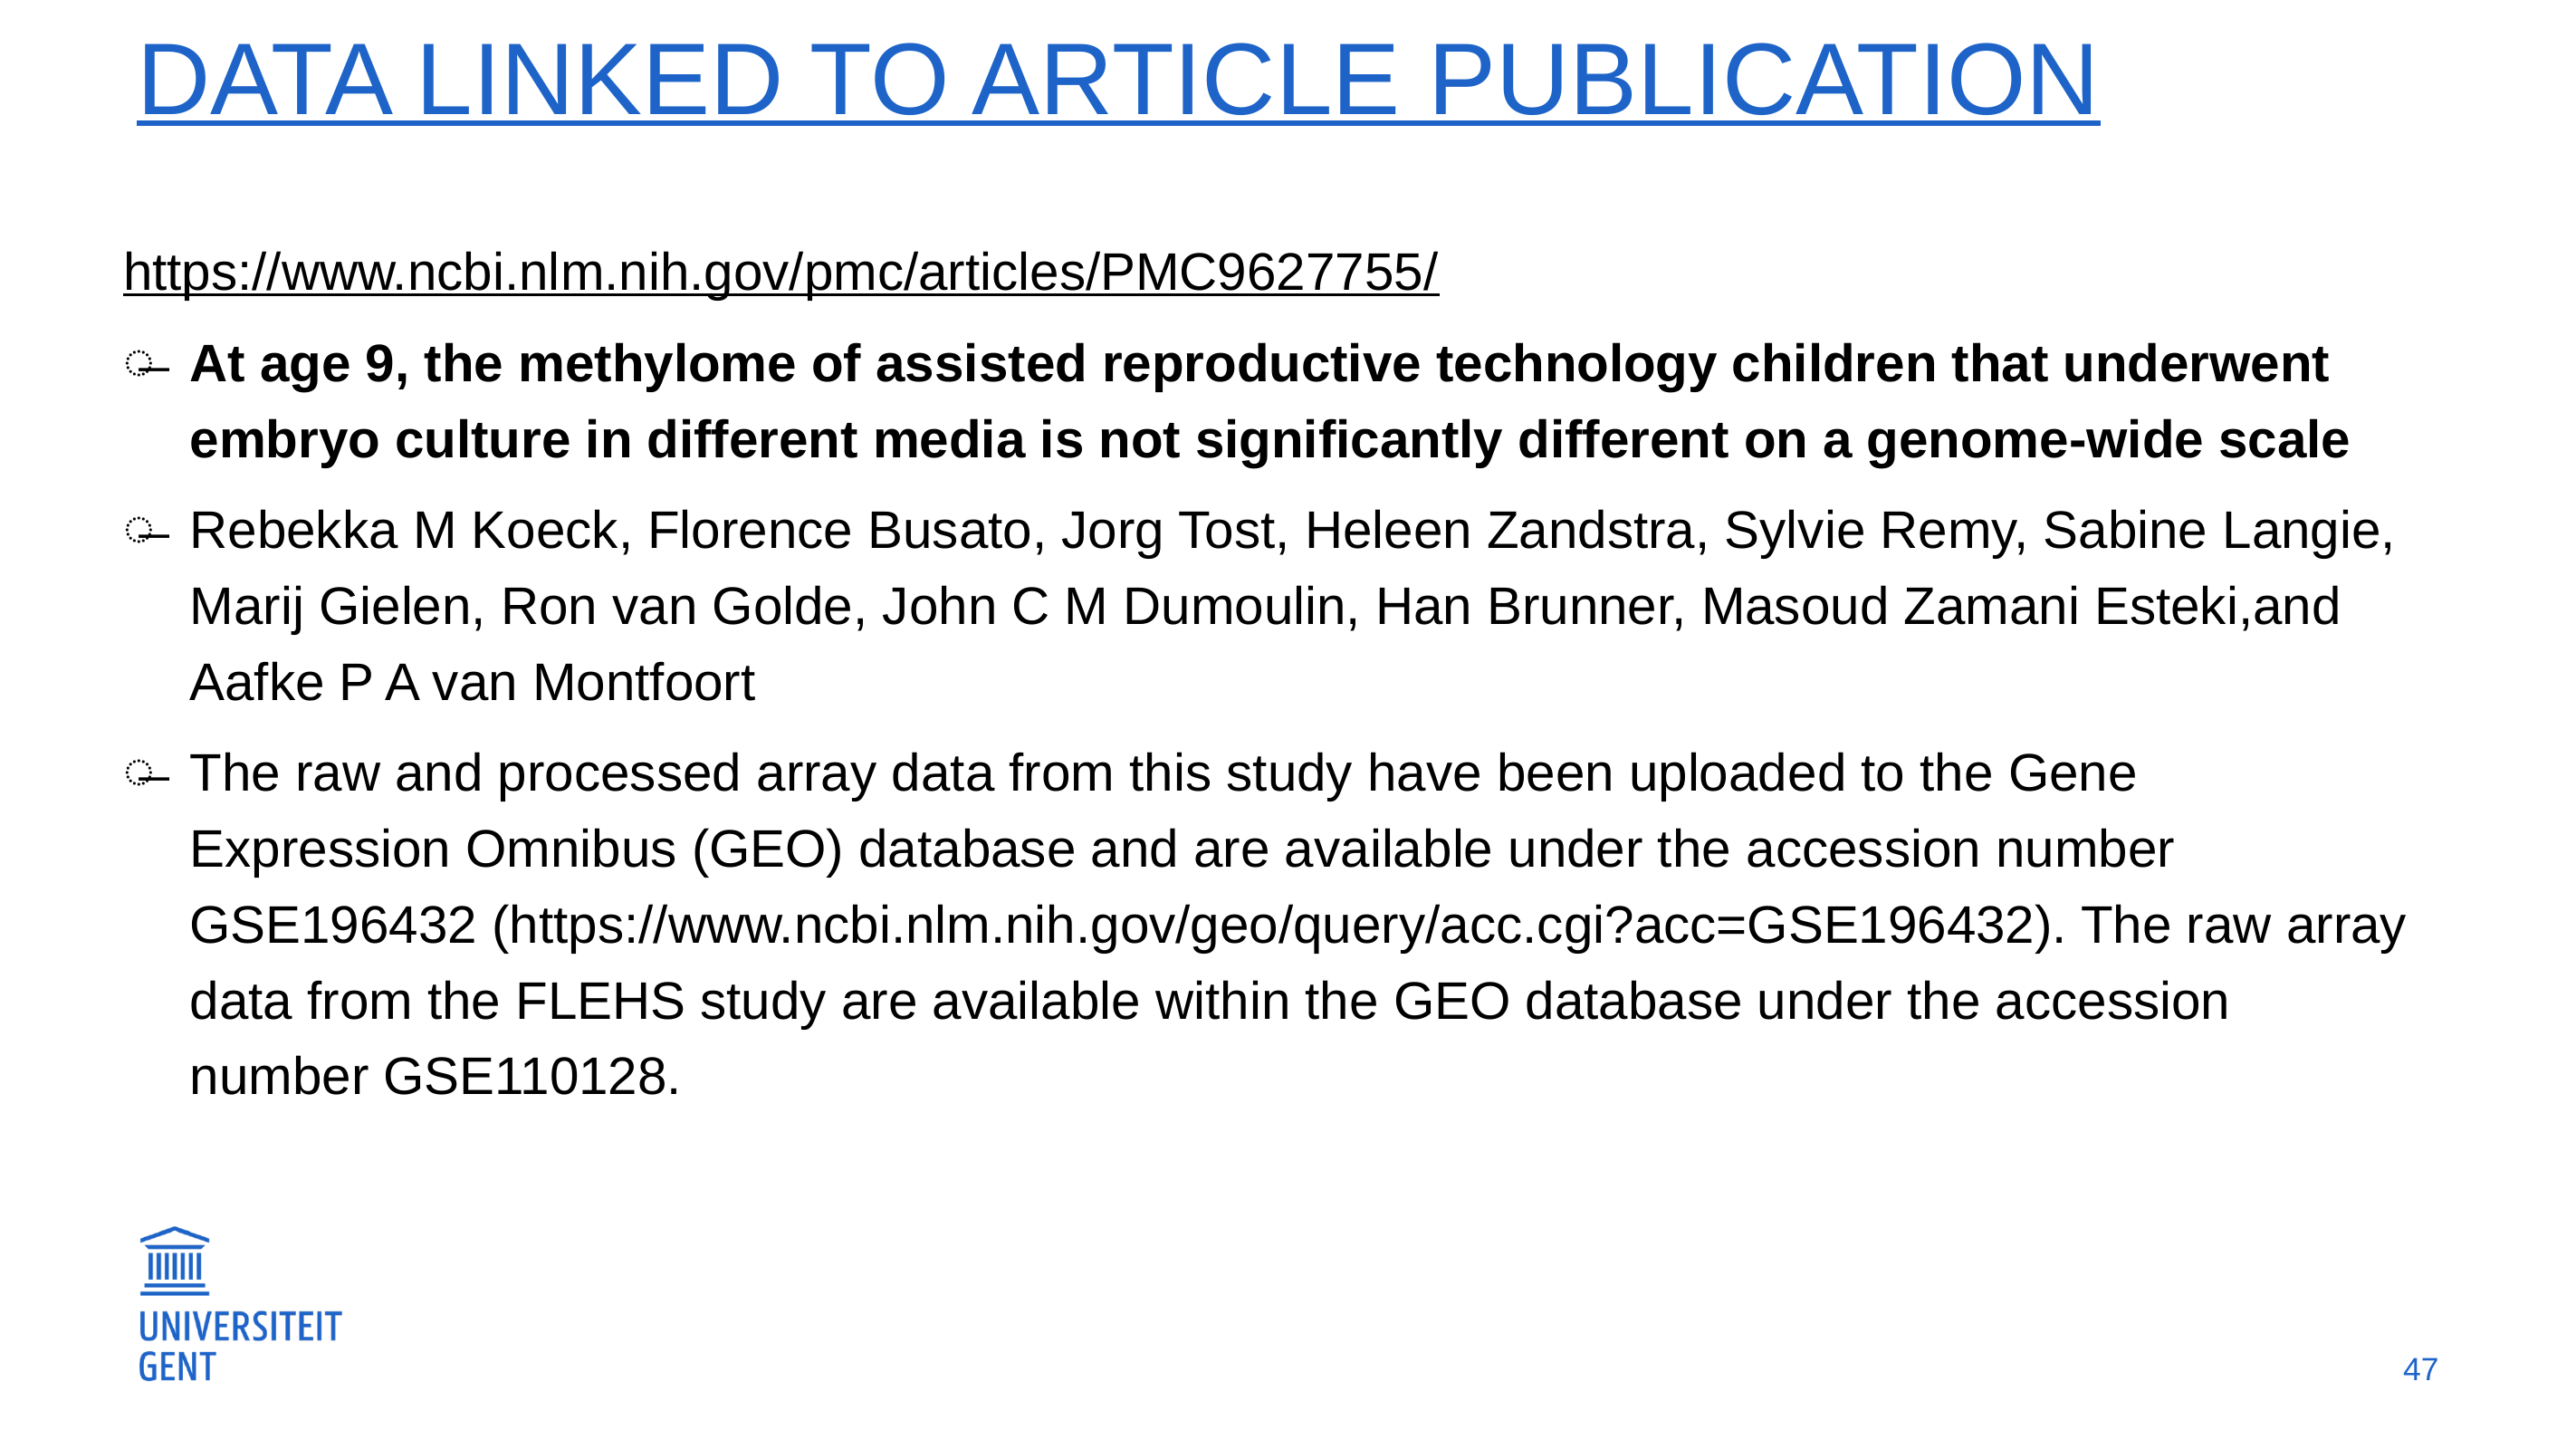

# Data linked to article publication
https://www.ncbi.nlm.nih.gov/pmc/articles/PMC9627755/
At age 9, the methylome of assisted reproductive technology children that underwent embryo culture in different media is not significantly different on a genome-wide scale
Rebekka M Koeck, Florence Busato, Jorg Tost, Heleen Zandstra, Sylvie Remy, Sabine Langie, Marij Gielen, Ron van Golde, John C M Dumoulin, Han Brunner, Masoud Zamani Esteki,and Aafke P A van Montfoort
The raw and processed array data from this study have been uploaded to the Gene Expression Omnibus (GEO) database and are available under the accession number GSE196432 (https://www.ncbi.nlm.nih.gov/geo/query/acc.cgi?acc=GSE196432). The raw array data from the FLEHS study are available within the GEO database under the accession number GSE110128.

47